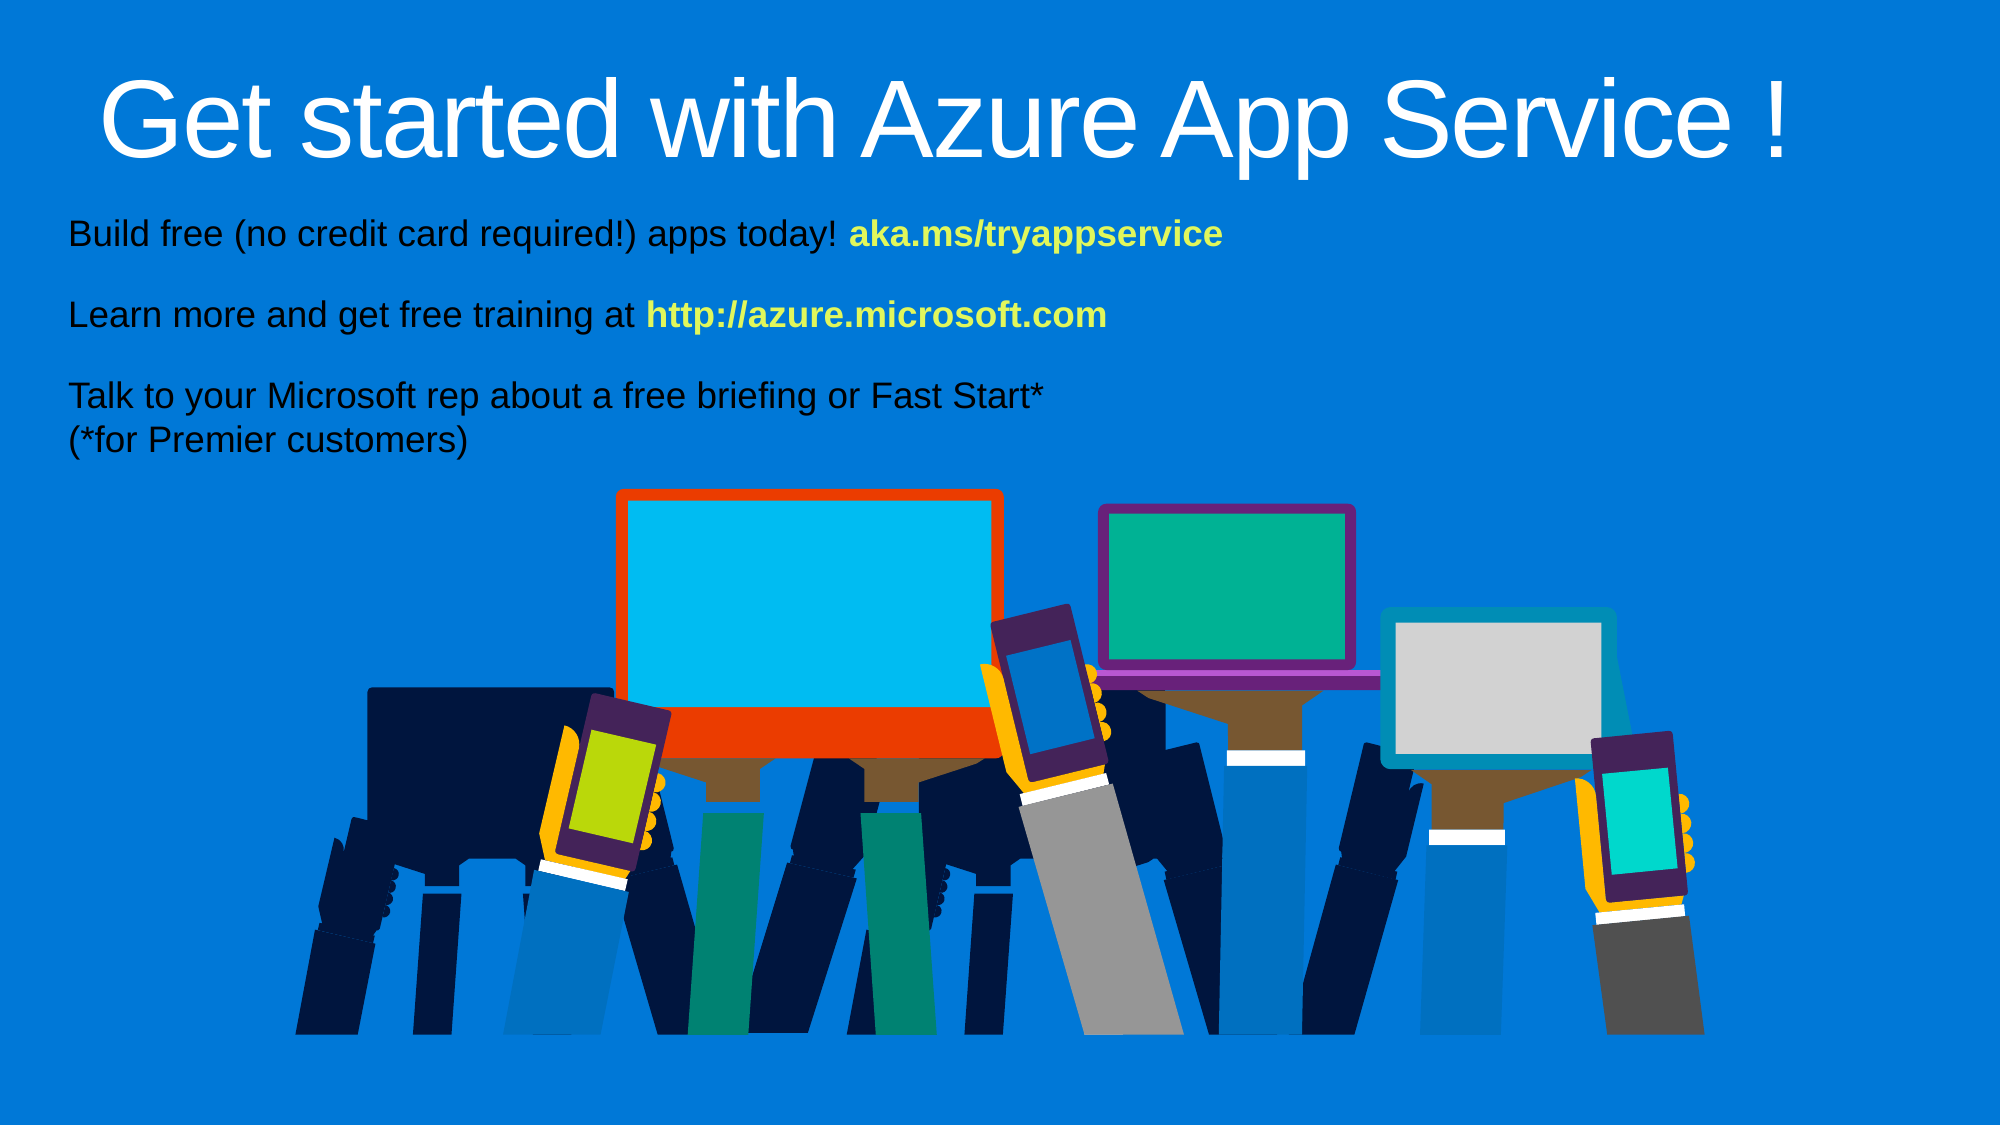

# Get started with Azure App Service !
Build free (no credit card required!) apps today! aka.ms/tryappservice
Learn more and get free training at http://azure.microsoft.com
Talk to your Microsoft rep about a free briefing or Fast Start*
(*for Premier customers)